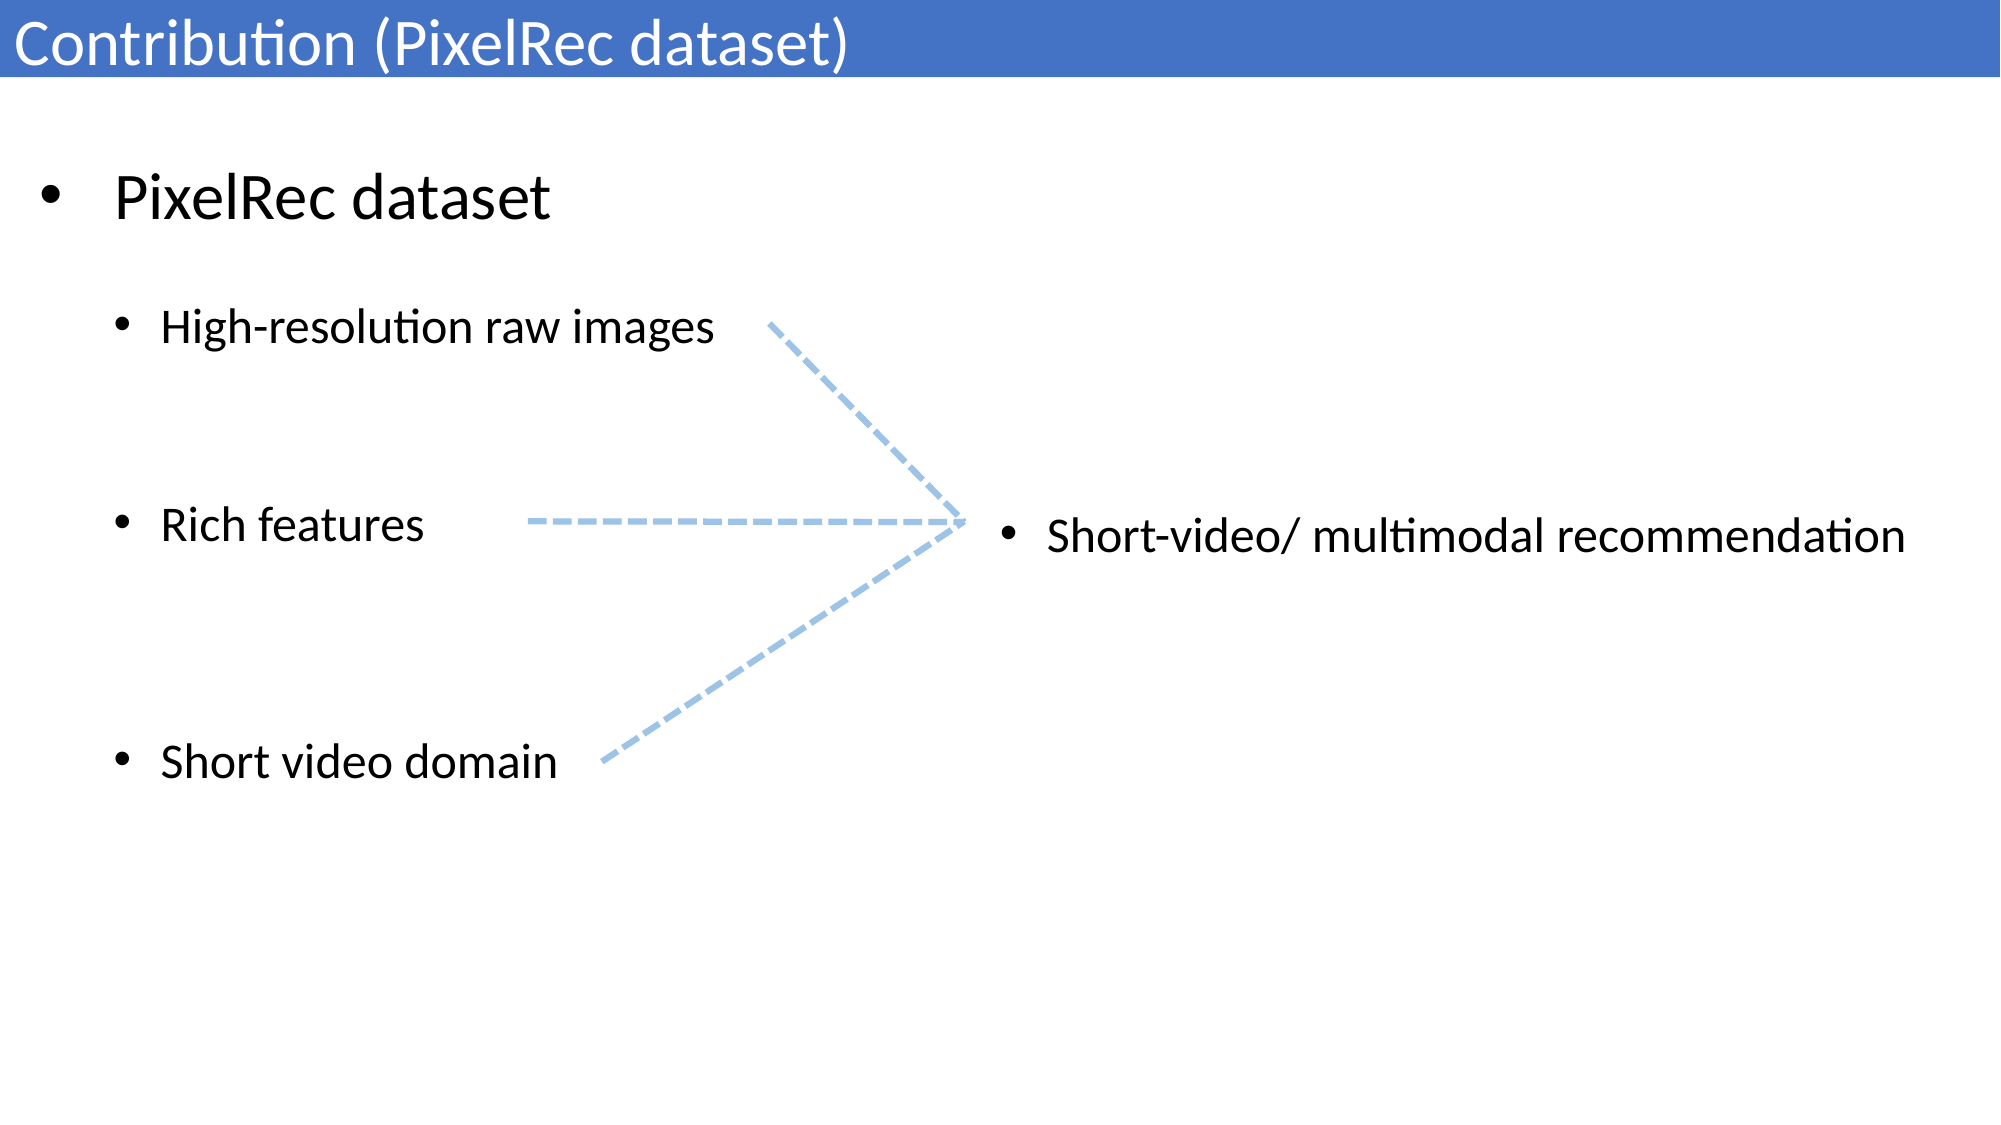

Contribution (PixelRec dataset)
PixelRec dataset

High-resolution raw images
Rich features
Short-video/ multimodal recommendation
Short video domain